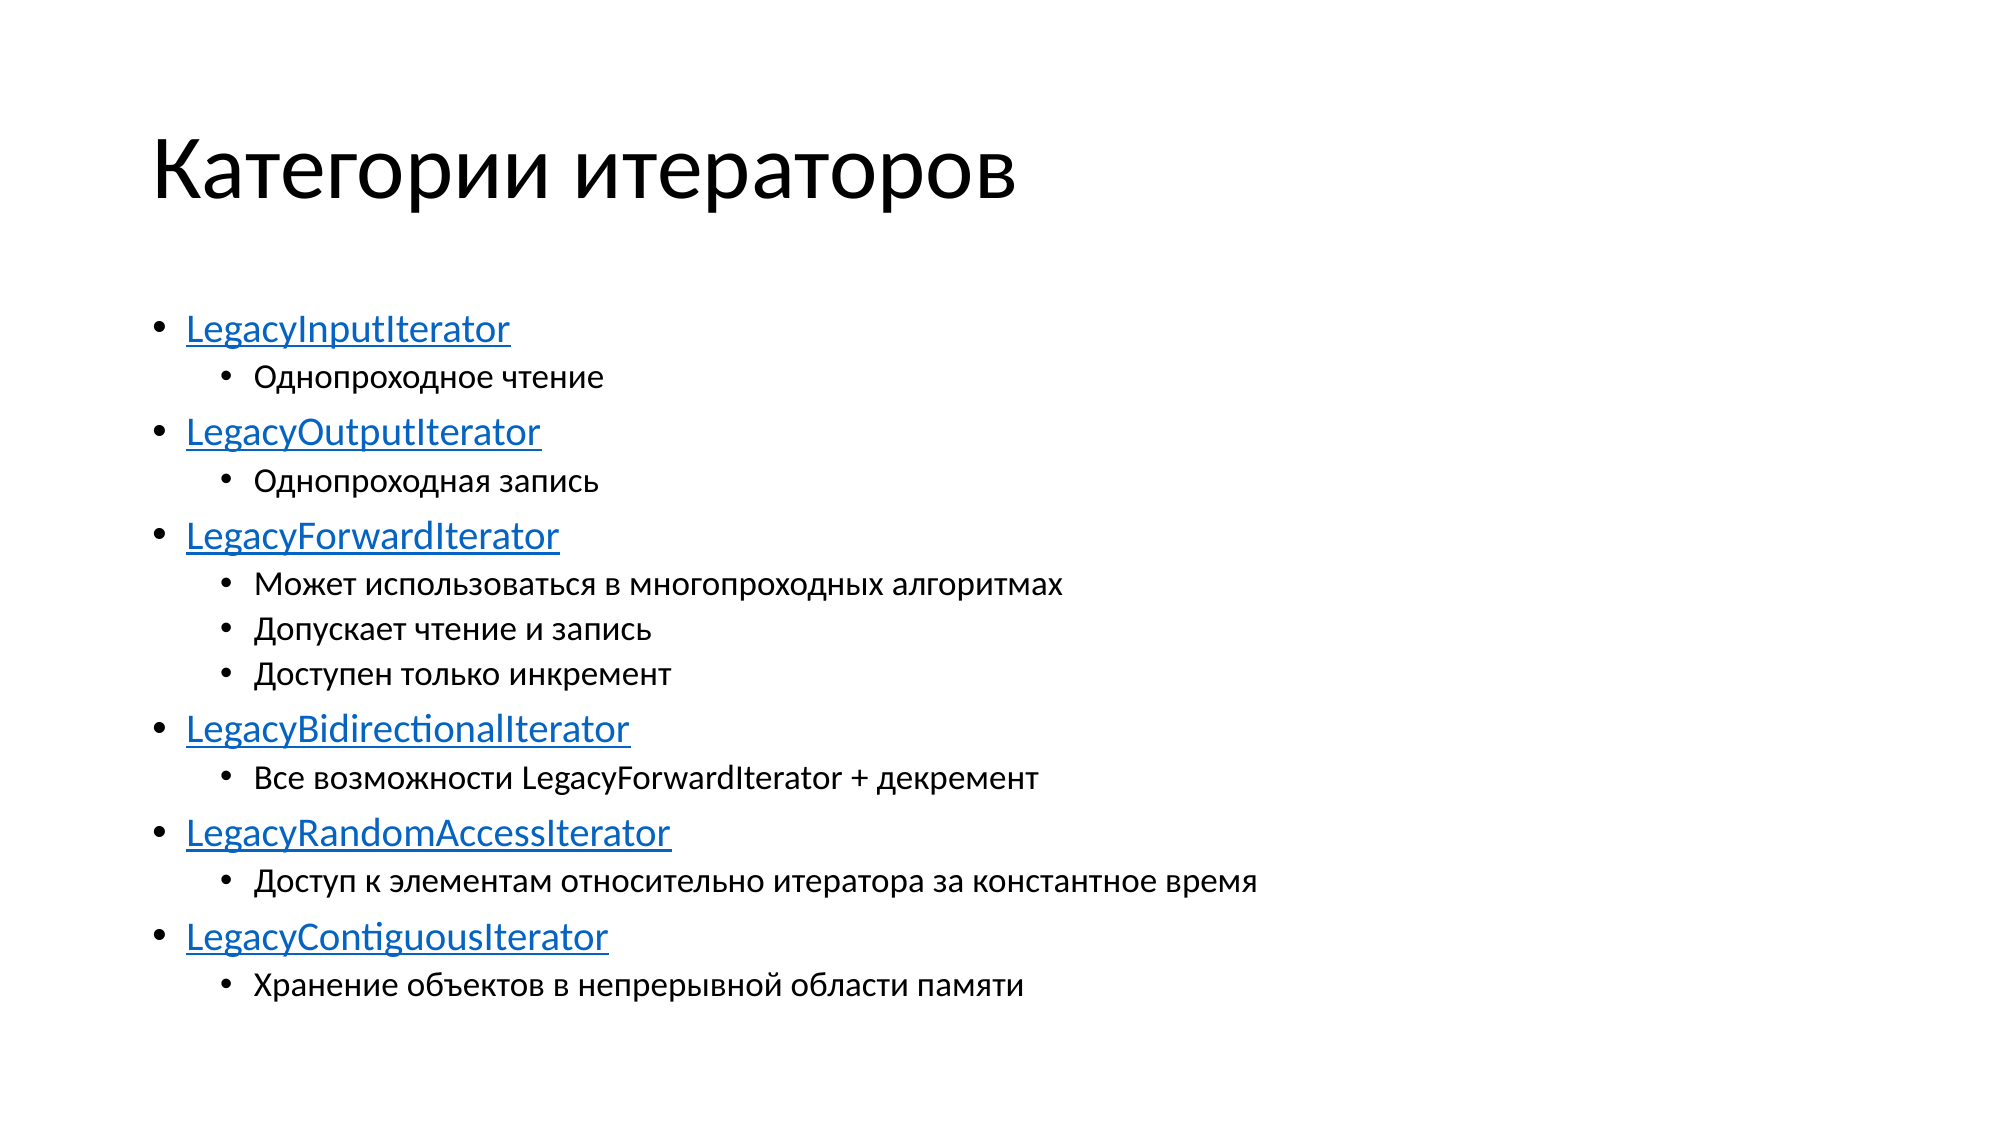

# Категории итераторов
LegacyInputIterator
Однопроходное чтение
LegacyOutputIterator
Однопроходная запись
LegacyForwardIterator
Может использоваться в многопроходных алгоритмах
Допускает чтение и запись
Доступен только инкремент
LegacyBidirectionalIterator
Все возможности LegacyForwardIterator + декремент
LegacyRandomAccessIterator
Доступ к элементам относительно итератора за константное время
LegacyContiguousIterator
Хранение объектов в непрерывной области памяти